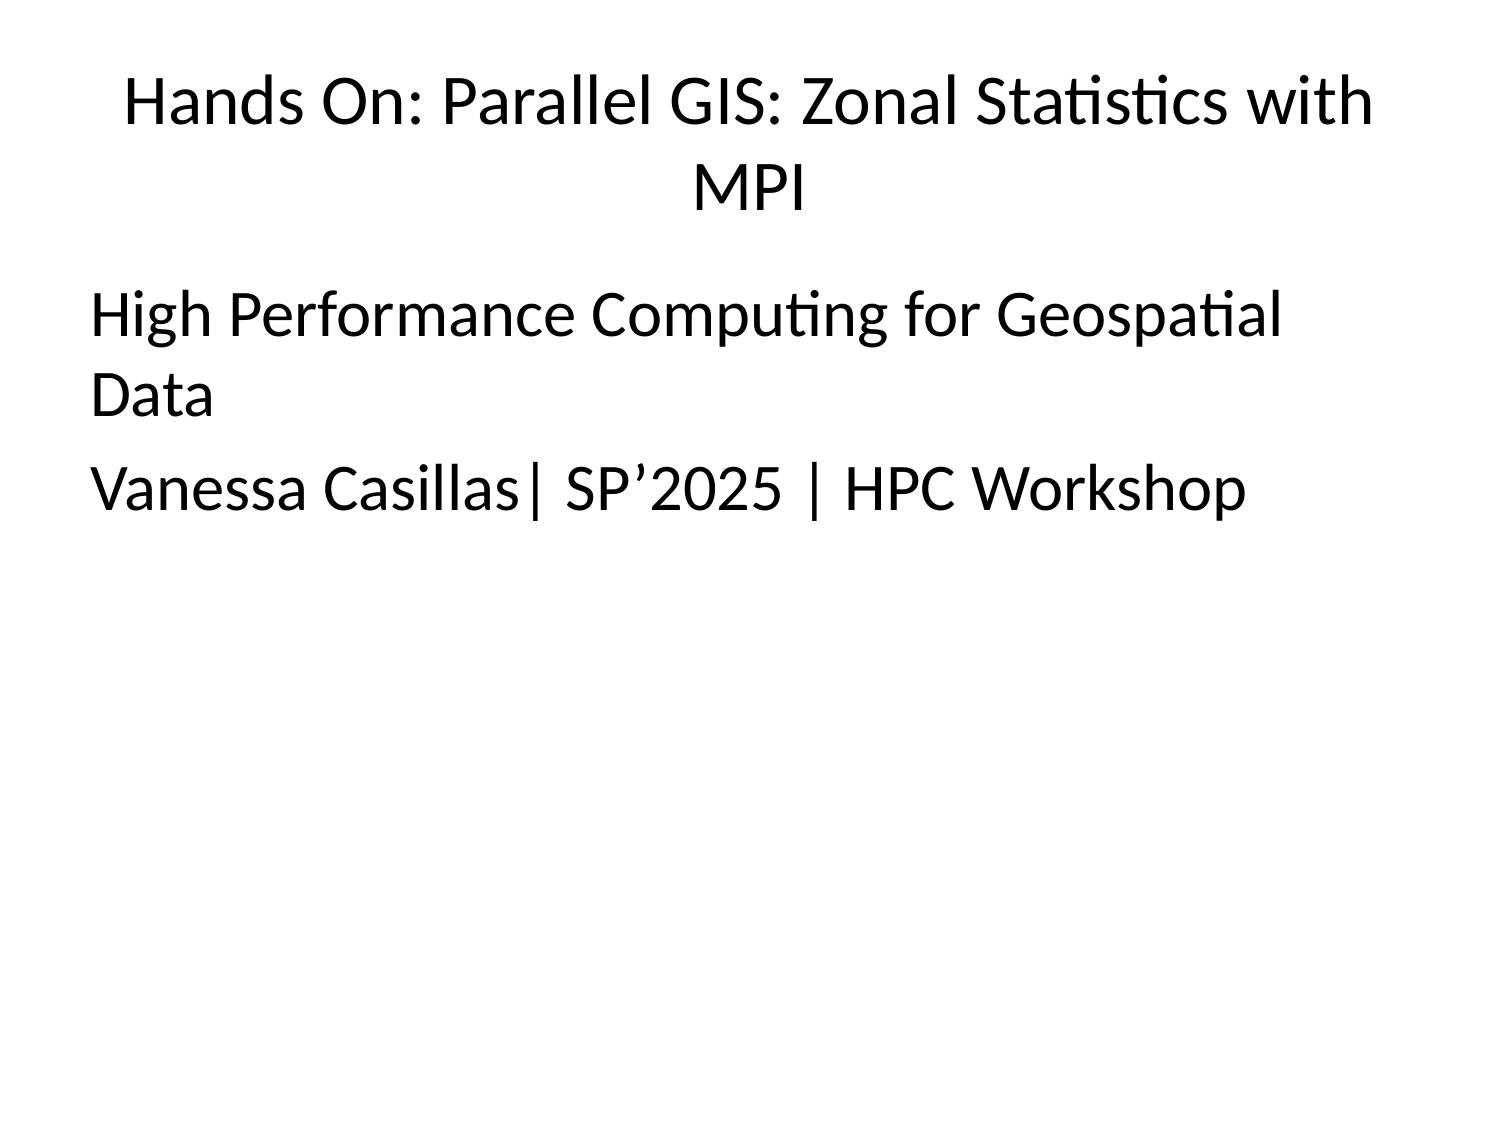

# Hands On: Parallel GIS: Zonal Statistics with MPI
High Performance Computing for Geospatial Data
Vanessa Casillas| SP’2025 | HPC Workshop